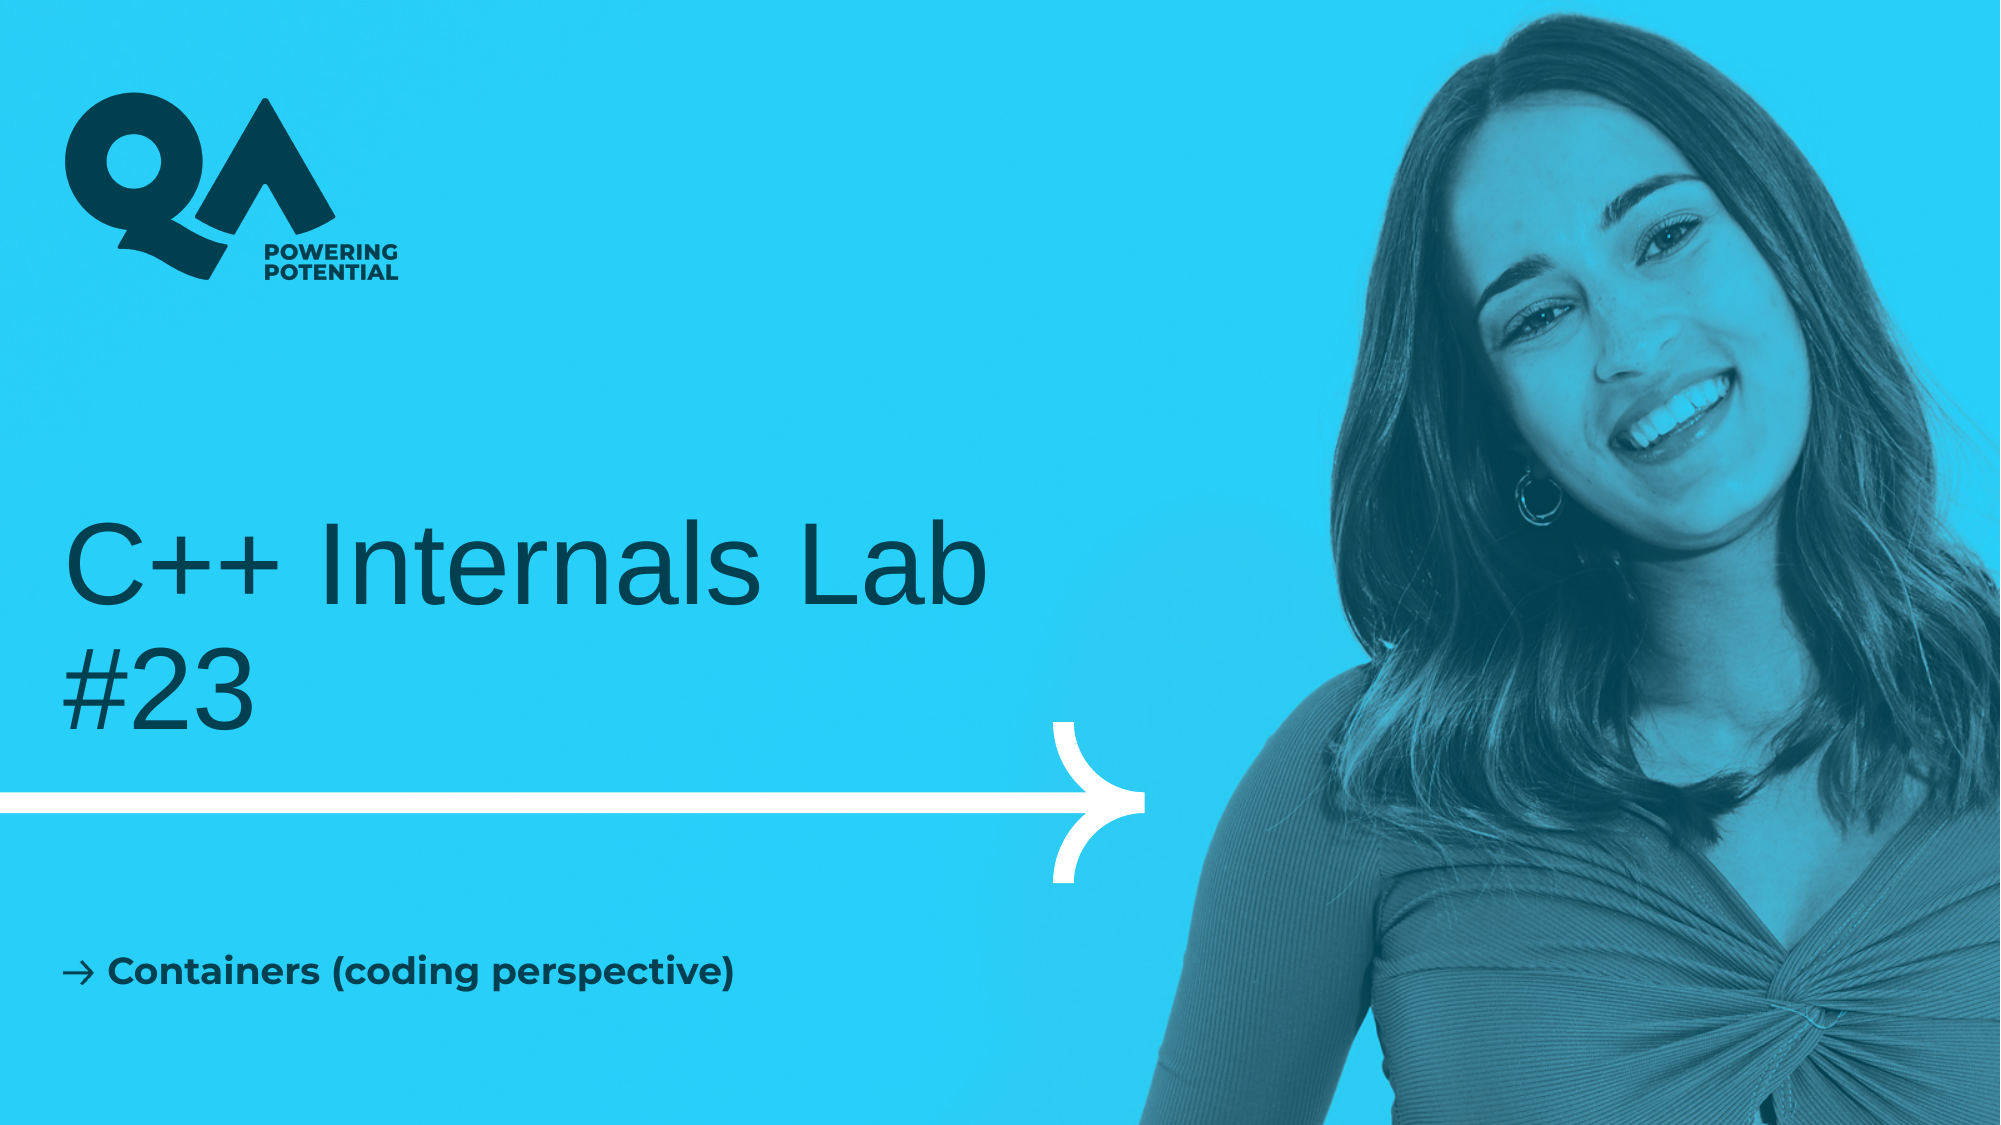

# C++ Internals Lab #23
Containers (coding perspective)